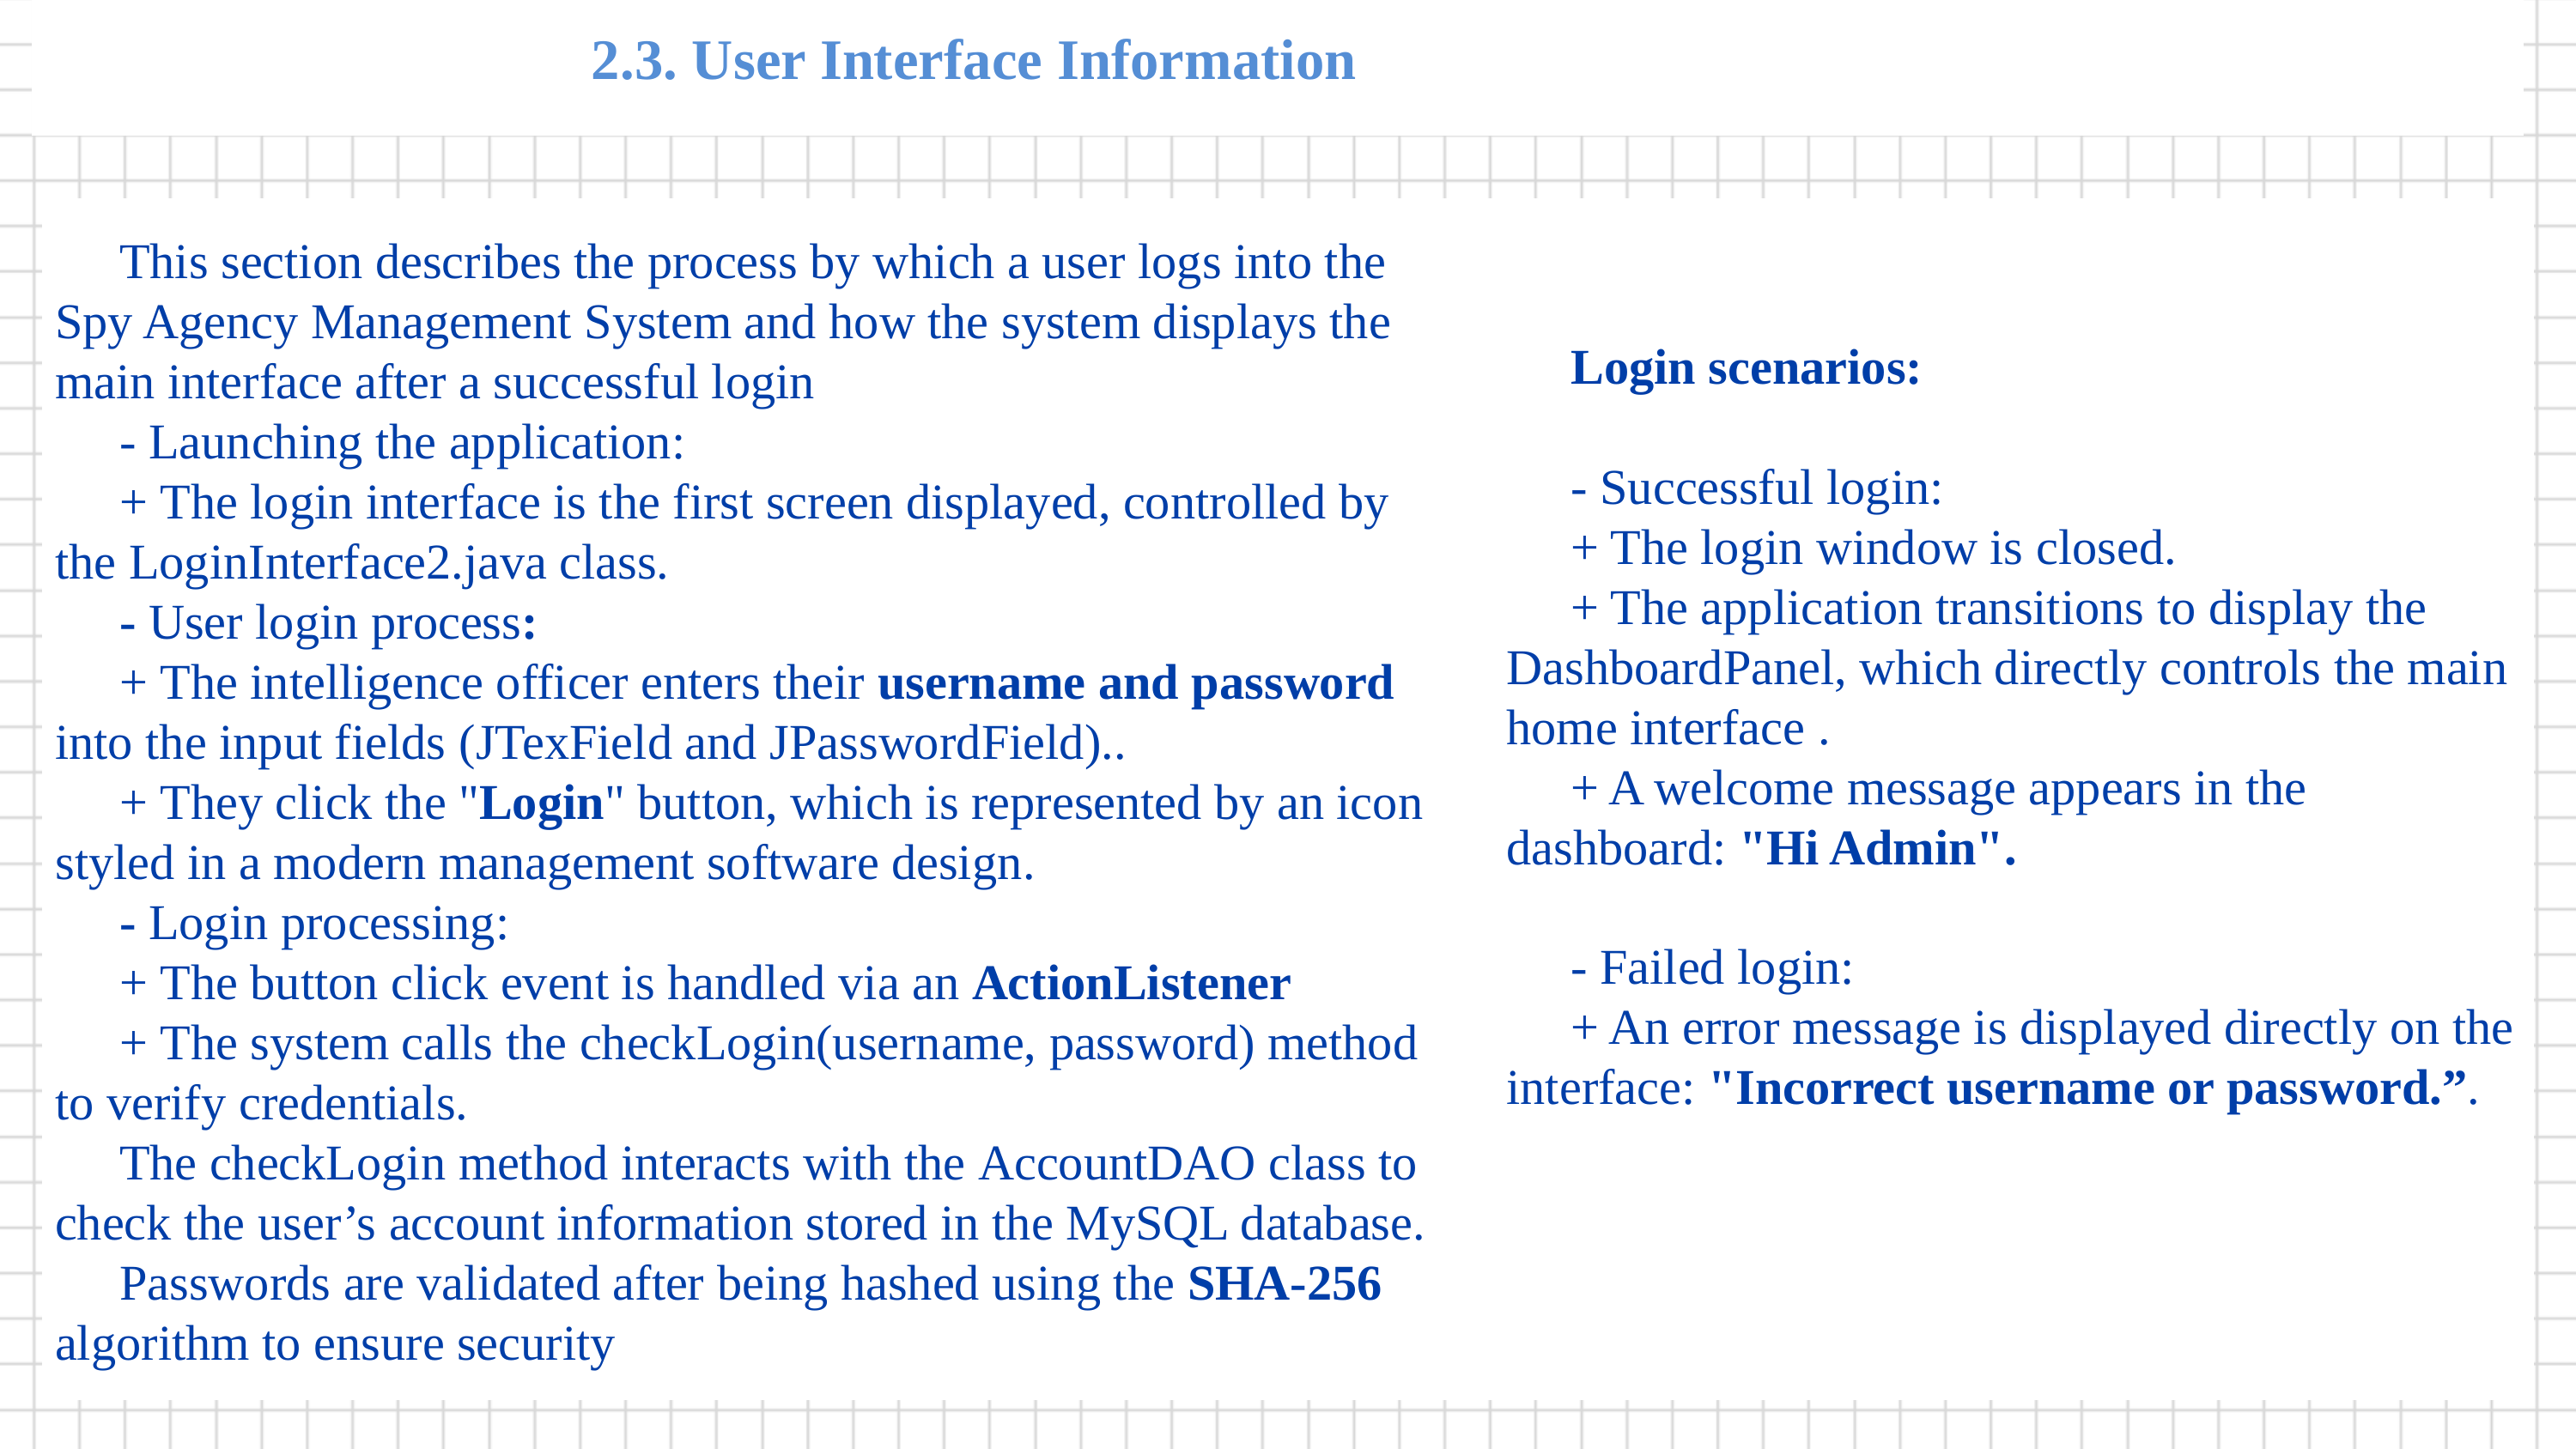

CHAPTER 2

CHAPTER 2
Proposed Solution and Application Design Analysis
2.3. User Interface Information

This section describes the process by which a user logs into the Spy Agency Management System and how the system displays the main interface after a successful login
- Launching the application:
+ The login interface is the first screen displayed, controlled by the LoginInterface2.java class.
- User login process:
+ The intelligence officer enters their username and password into the input fields (JTexField and JPasswordField)..
+ They click the "Login" button, which is represented by an icon styled in a modern management software design.
- Login processing:
+ The button click event is handled via an ActionListener
+ The system calls the checkLogin(username, password) method to verify credentials.
The checkLogin method interacts with the AccountDAO class to check the user’s account information stored in the MySQL database.
Passwords are validated after being hashed using the SHA-256 algorithm to ensure security
Login scenarios:

- Successful login:
+ The login window is closed.
+ The application transitions to display the DashboardPanel, which directly controls the main home interface .
+ A welcome message appears in the dashboard: "Hi Admin".

- Failed login:
+ An error message is displayed directly on the interface: "Incorrect username or password.”.